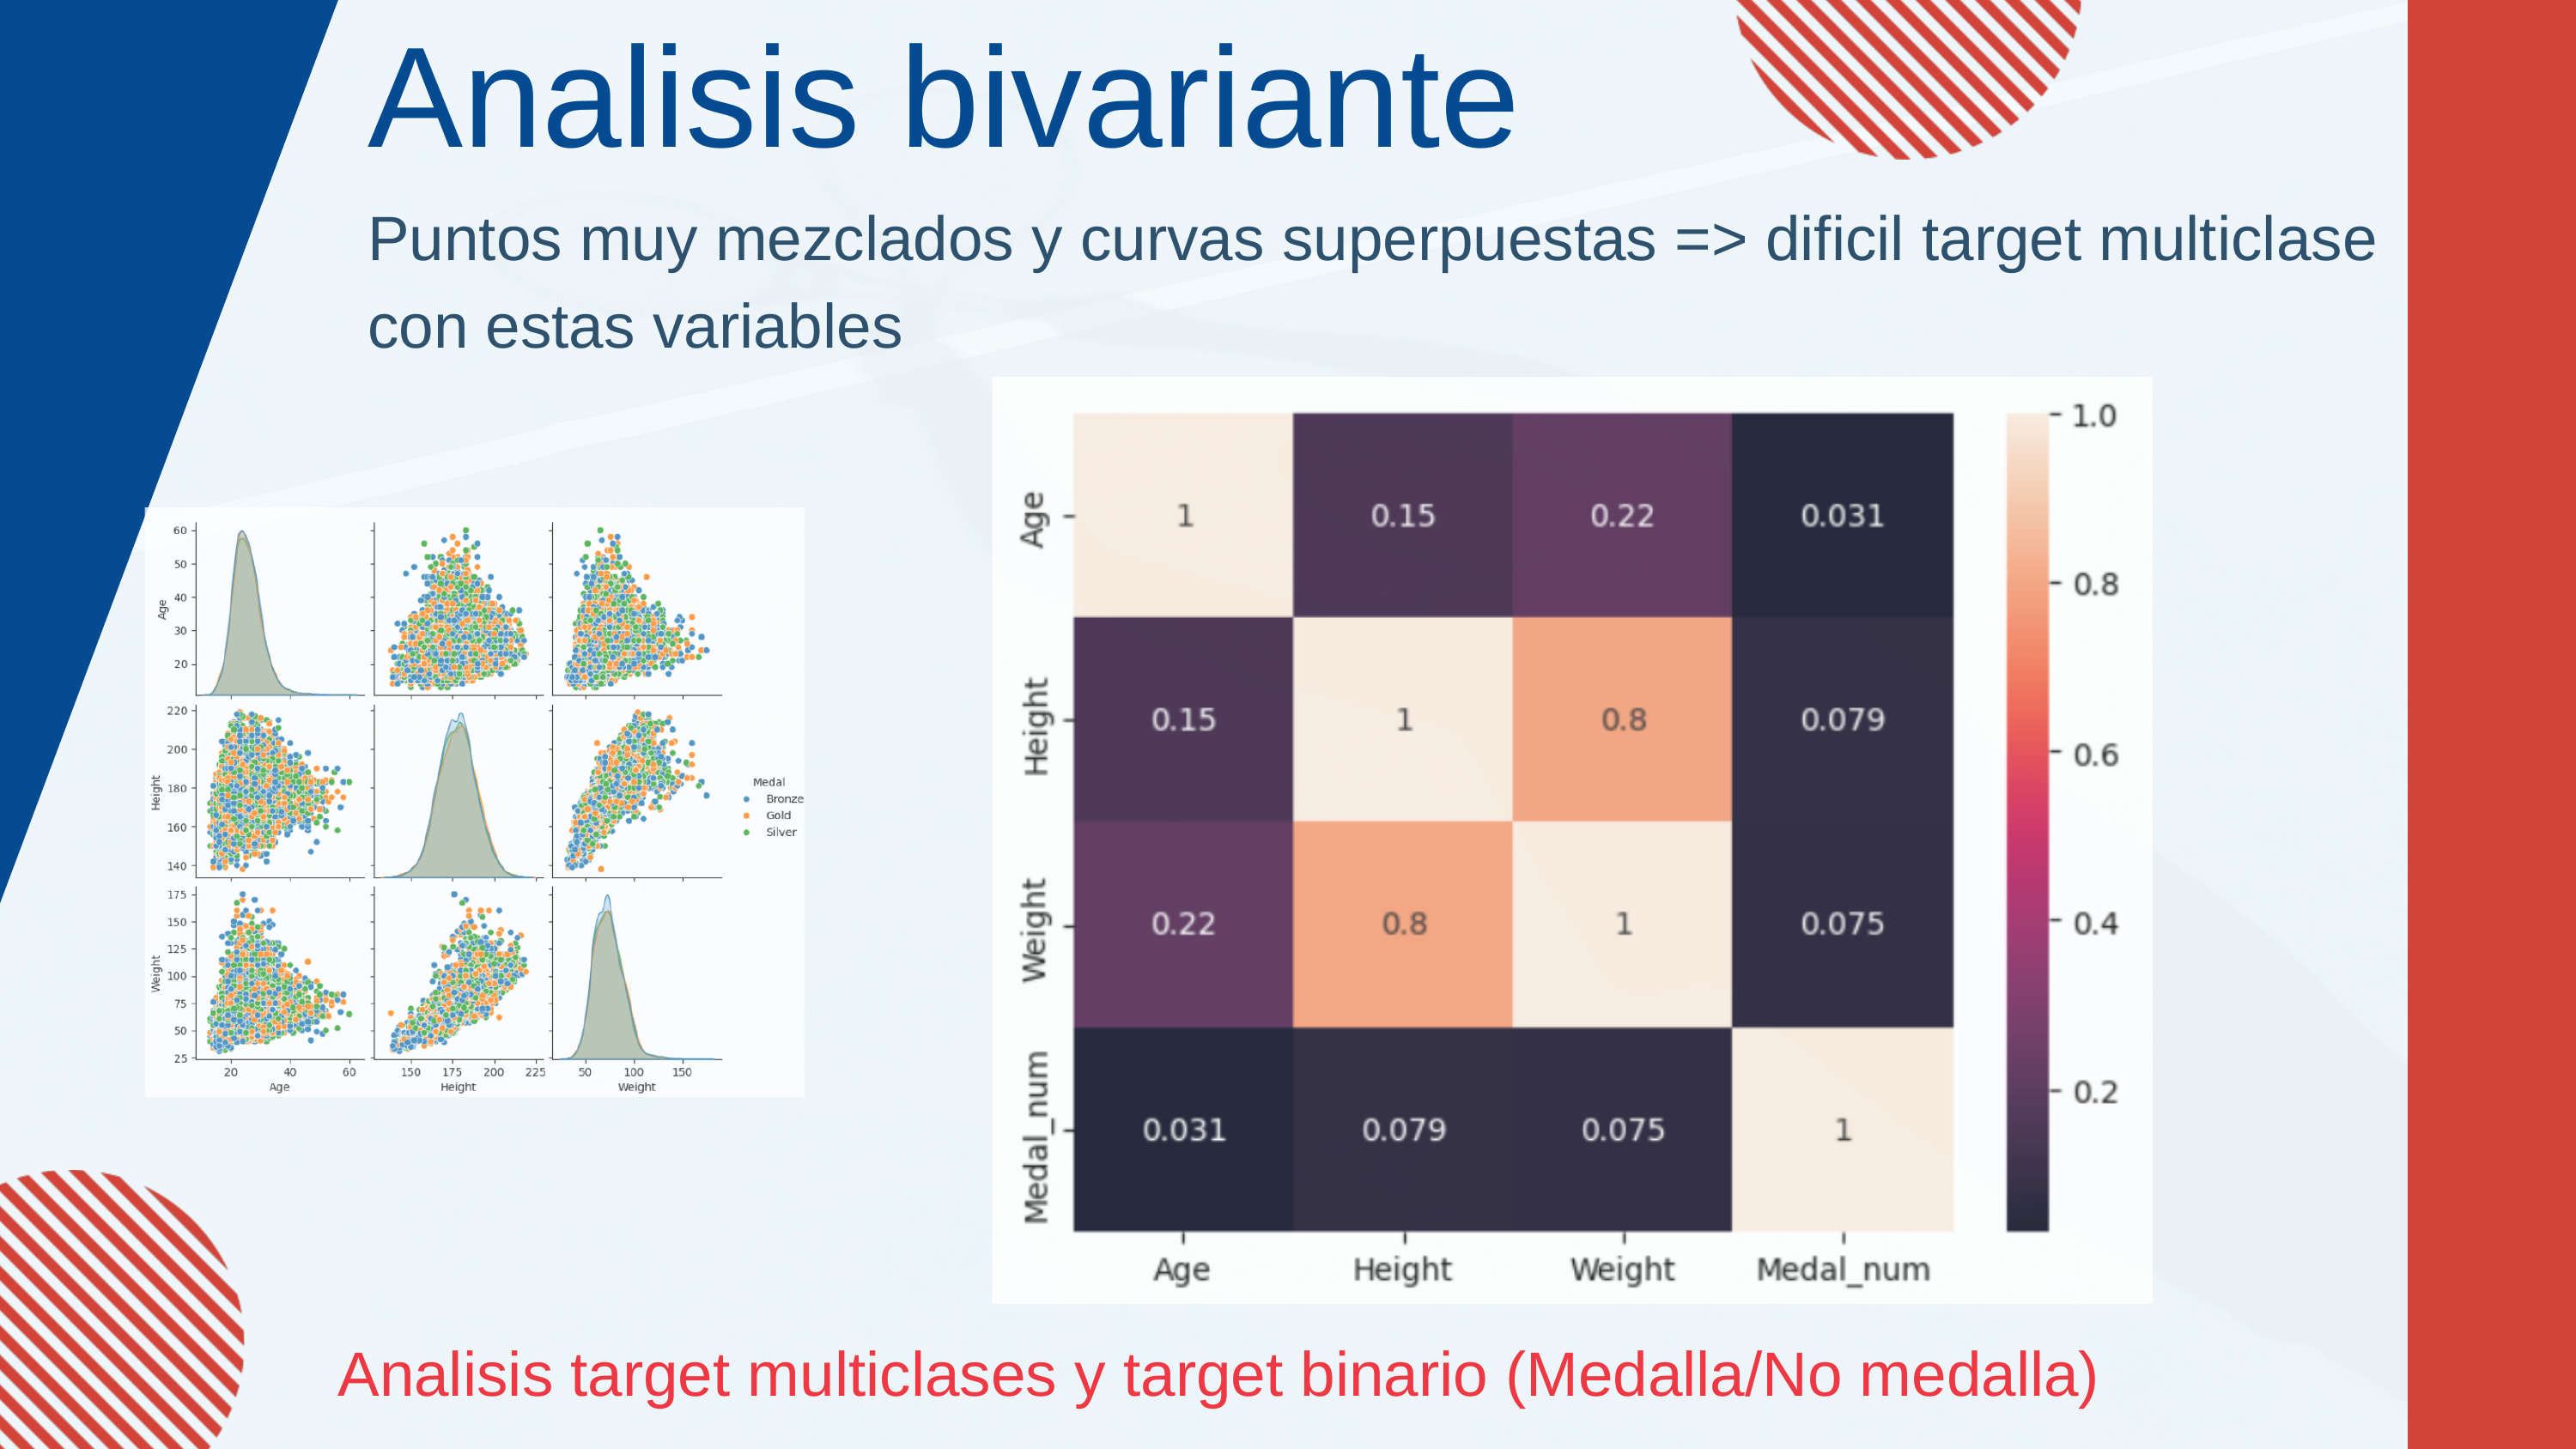

Analisis bivariante
Puntos muy mezclados y curvas superpuestas => dificil target multiclase con estas variables

Analisis target multiclases y target binario (Medalla/No medalla)